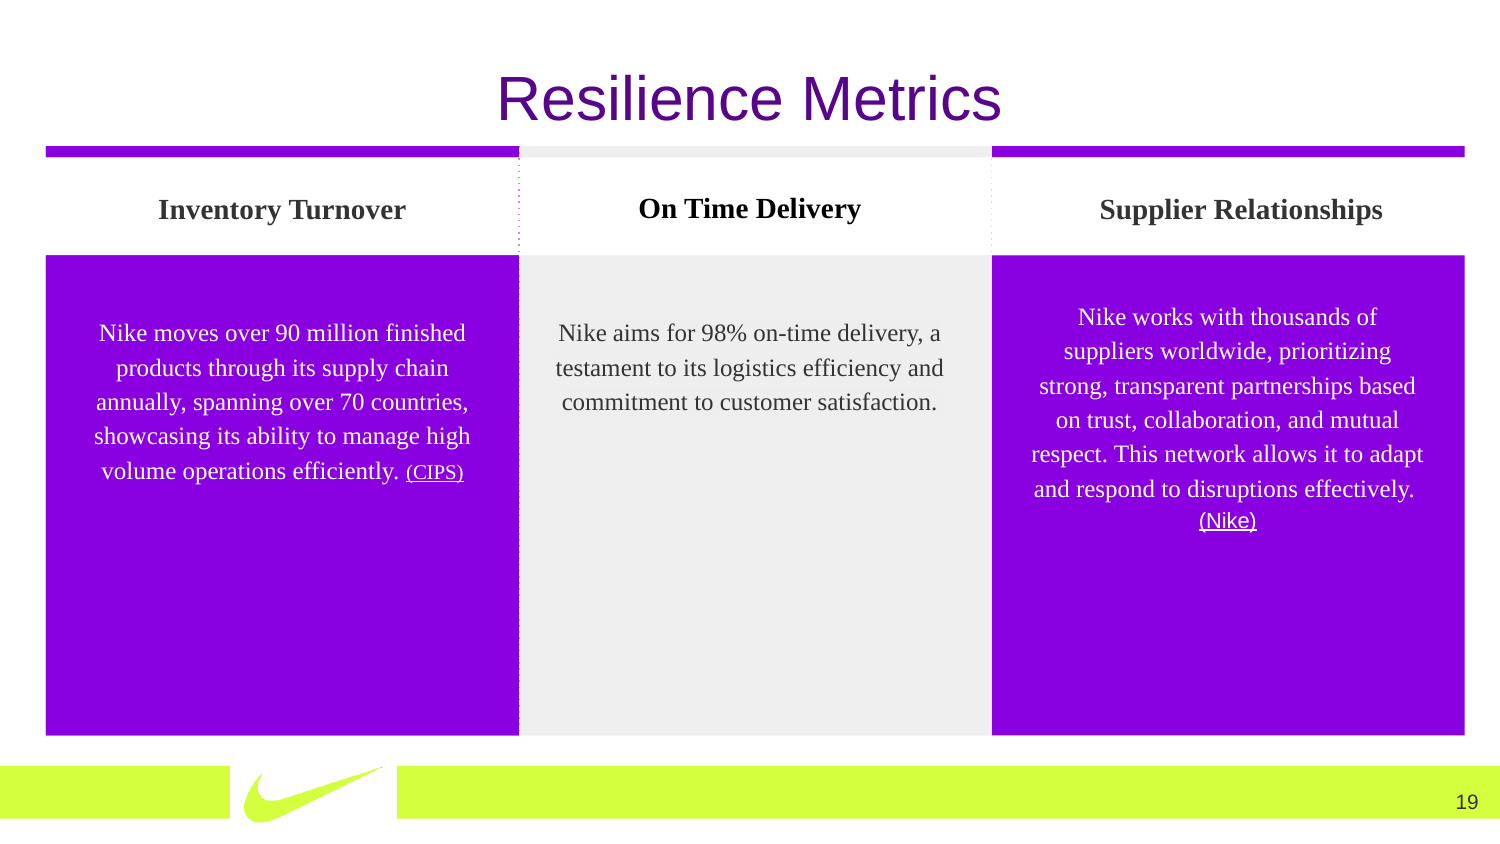

Resilience Metrics

Vestibulum congue tempus
Lorem ipsum dolor sit amet, consectetur adipiscing elit, sed do eiusmod tempor.

High Variability in Global Demand
Lorem ipsum dolor sit amet, consectetur adipiscing elit, sed do eiusmod tempor.

Vestibulum congue tempus
Lorem ipsum dolor sit amet, consectetur adipiscing elit, sed do eiusmod tempor.

Vestibulum congue tempus
Lorem ipsum dolor sit amet, consectetur adipiscing elit, sed do eiusmod tempor.

Vestibulum congue tempus
Lorem ipsum dolor sit amet, consectetur adipiscing elit, sed do eiusmod tempor.

Inventory Turnover
On Time Delivery
Supplier Relationships
Nike works with thousands of suppliers worldwide, prioritizing strong, transparent partnerships based on trust, collaboration, and mutual respect. This network allows it to adapt and respond to disruptions effectively. (Nike)

Nike moves over 90 million finished products through its supply chain annually, spanning over 70 countries, showcasing its ability to manage high volume operations efficiently. (CIPS)

Nike aims for 98% on-time delivery, a testament to its logistics efficiency and commitment to customer satisfaction.

19